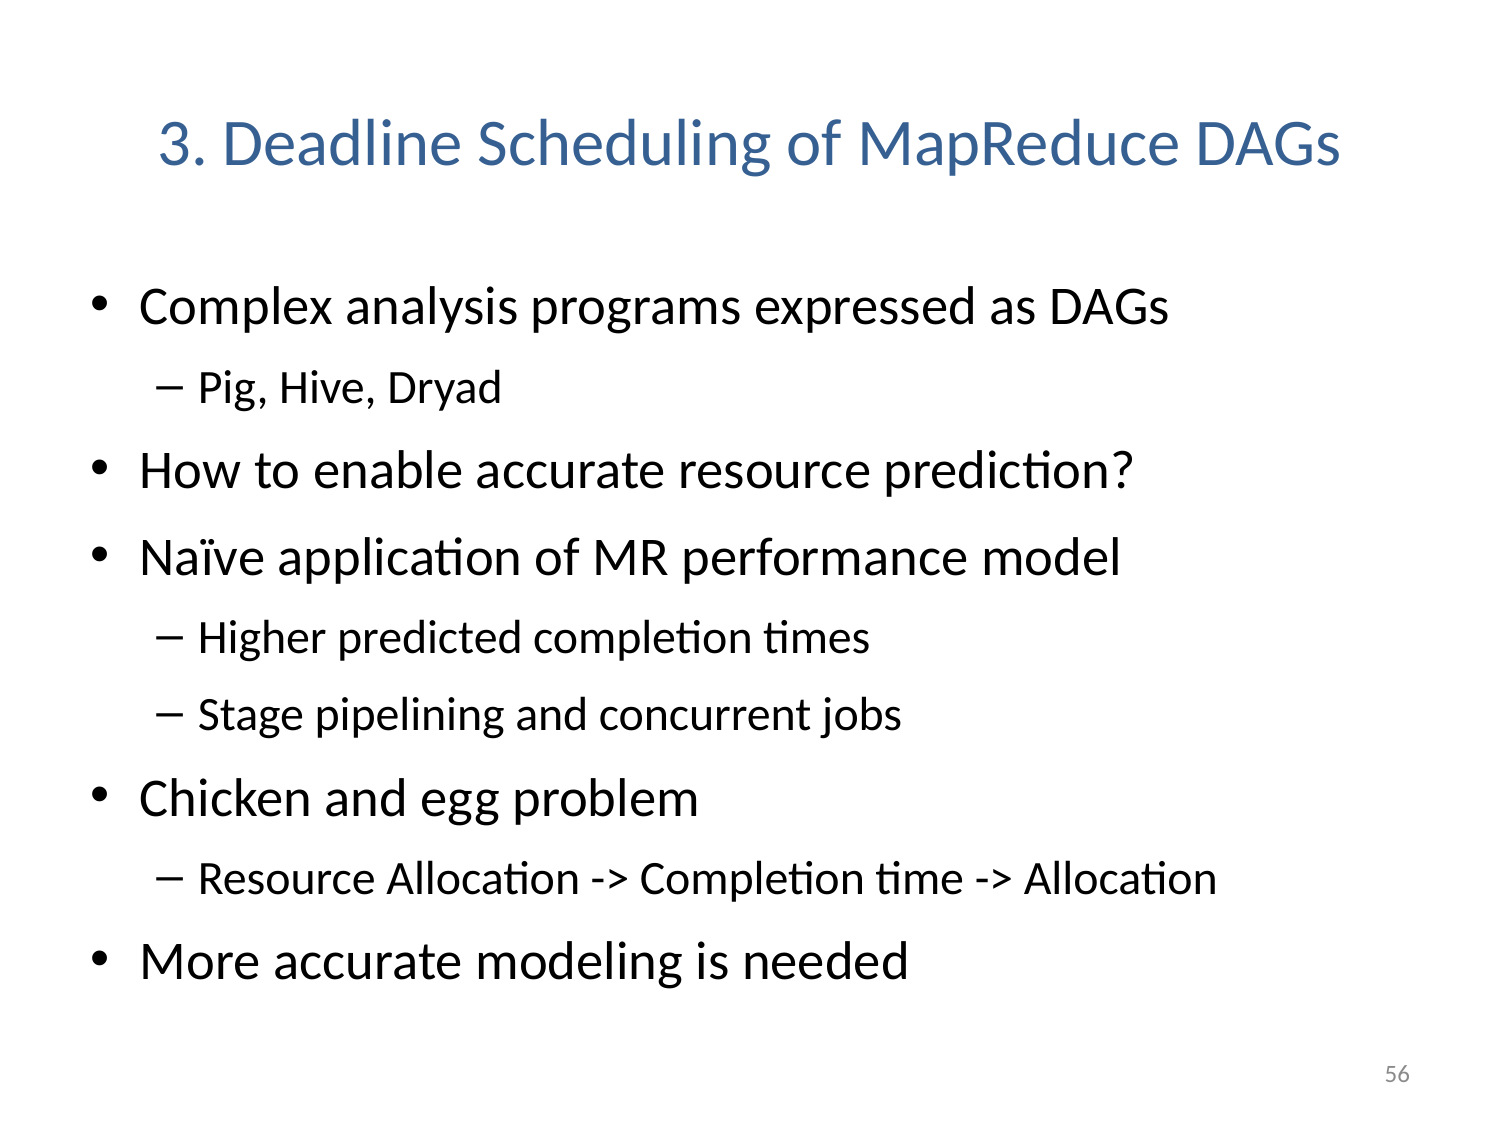

# 3. Deadline Scheduling of MapReduce DAGs
Complex analysis programs expressed as DAGs
Pig, Hive, Dryad
How to enable accurate resource prediction?
Naïve application of MR performance model
Higher predicted completion times
Stage pipelining and concurrent jobs
Chicken and egg problem
Resource Allocation -> Completion time -> Allocation
More accurate modeling is needed
56